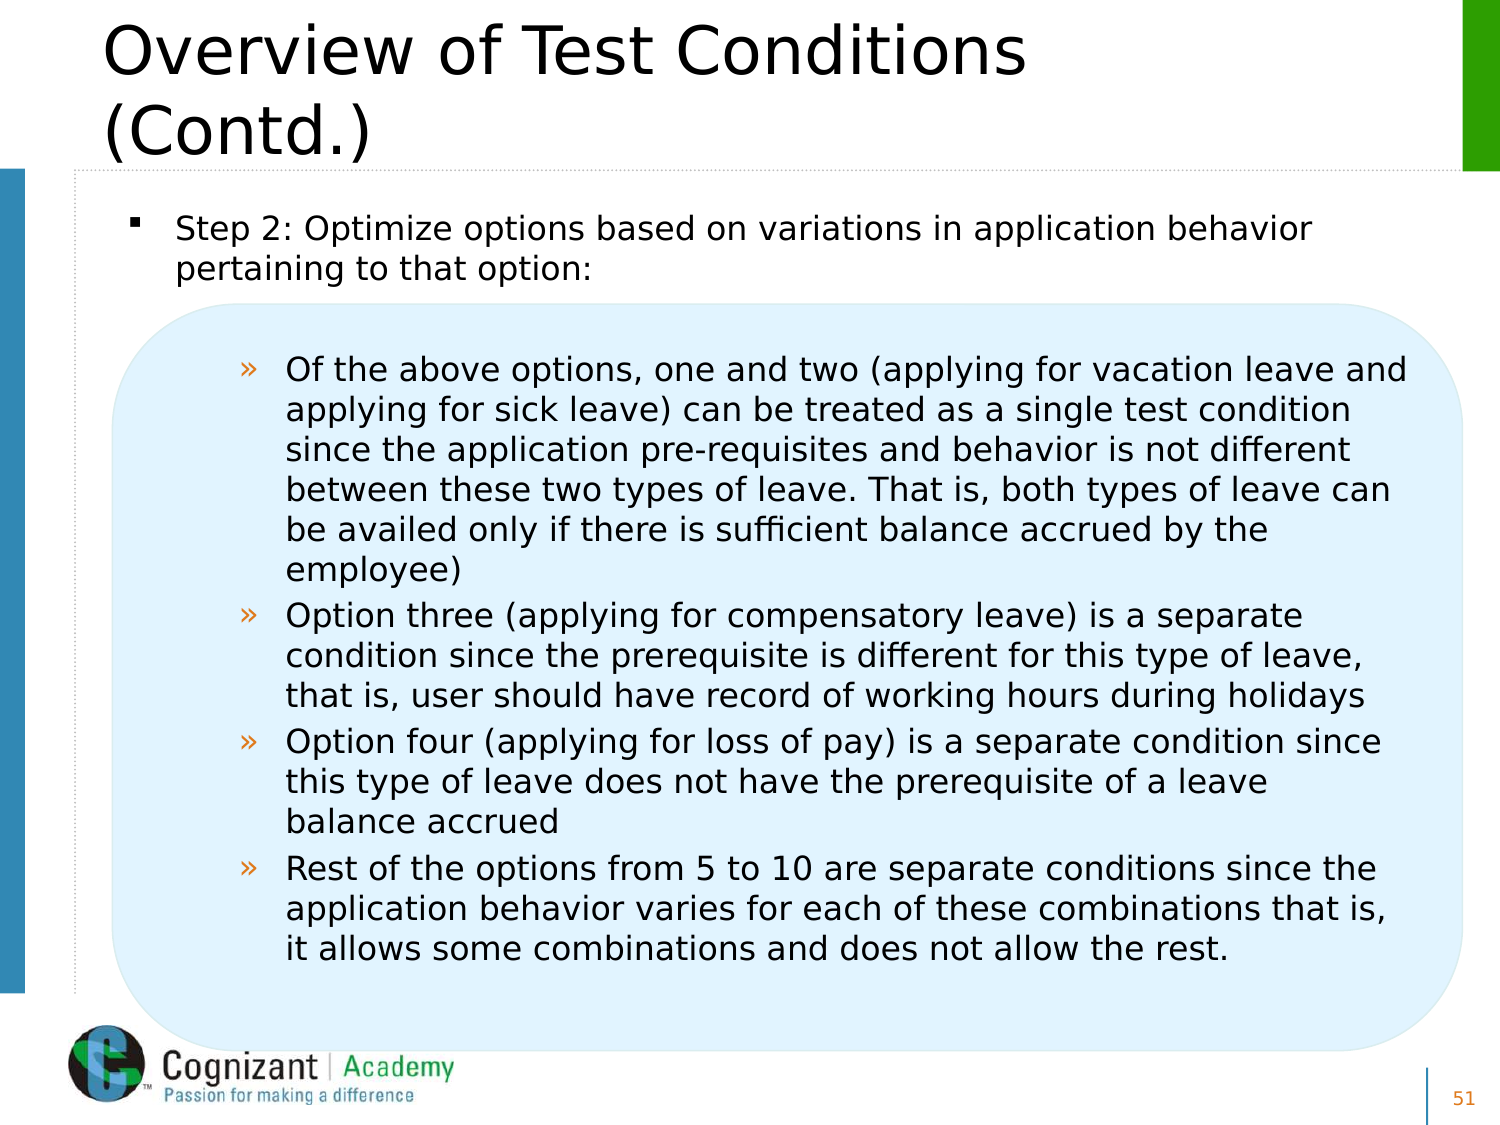

# Overview of Test Conditions (Contd.)
Step 2: Optimize options based on variations in application behavior pertaining to that option:

Of the above options, one and two (applying for vacation leave and applying for sick leave) can be treated as a single test condition since the application pre-requisites and behavior is not different between these two types of leave. That is, both types of leave can be availed only if there is sufficient balance accrued by the employee)
Option three (applying for compensatory leave) is a separate condition since the prerequisite is different for this type of leave, that is, user should have record of working hours during holidays
Option four (applying for loss of pay) is a separate condition since this type of leave does not have the prerequisite of a leave balance accrued
Rest of the options from 5 to 10 are separate conditions since the application behavior varies for each of these combinations that is, it allows some combinations and does not allow the rest.

51